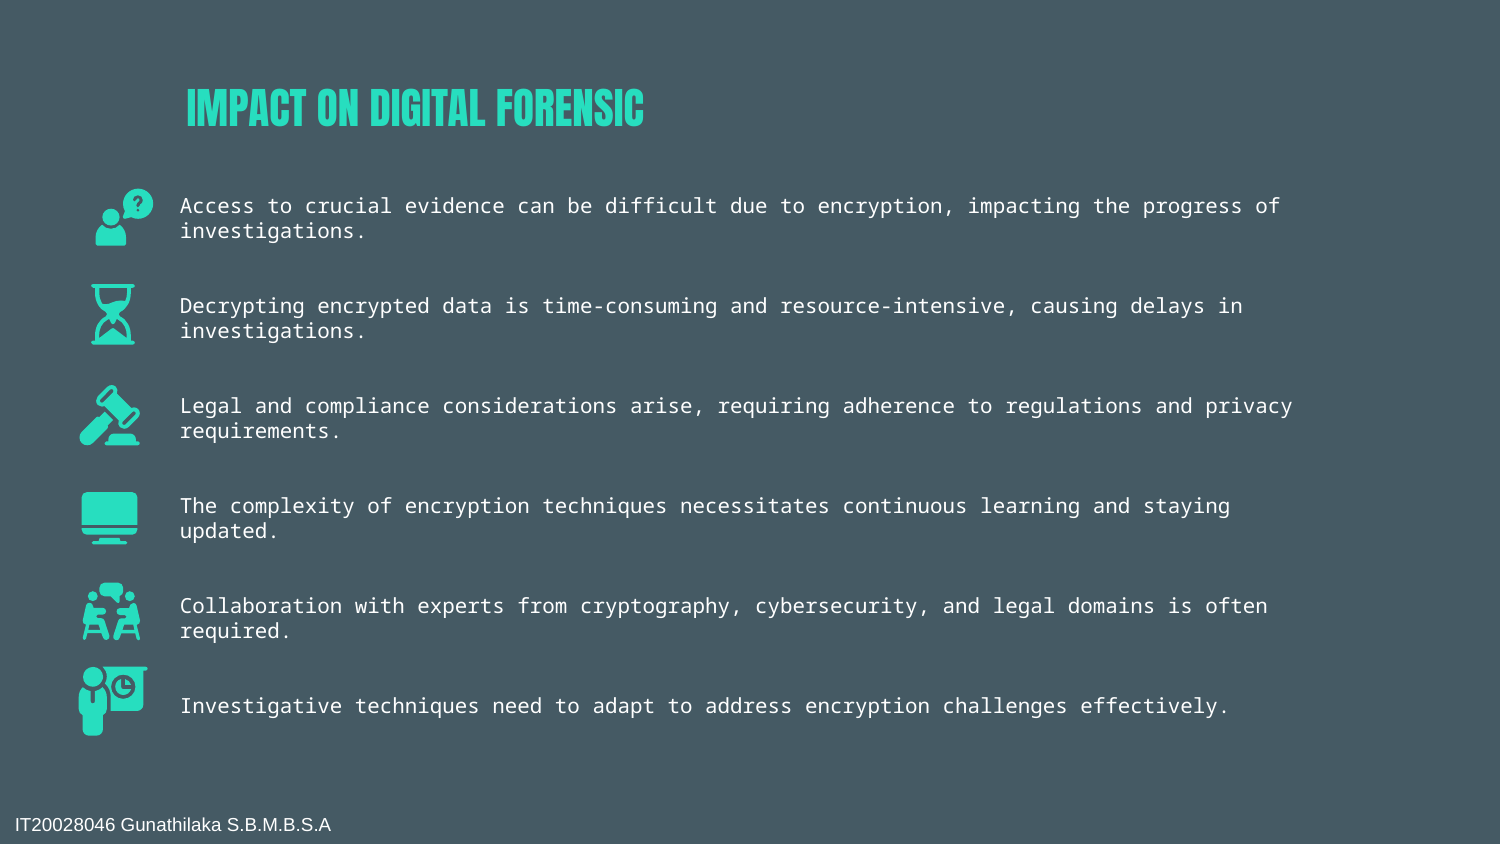

# IMPACT ON DIGITAL FORENSIC
Access to crucial evidence can be difficult due to encryption, impacting the progress of investigations.

Decrypting encrypted data is time-consuming and resource-intensive, causing delays in investigations.

Legal and compliance considerations arise, requiring adherence to regulations and privacy requirements.

The complexity of encryption techniques necessitates continuous learning and staying updated.

Collaboration with experts from cryptography, cybersecurity, and legal domains is often required.

Investigative techniques need to adapt to address encryption challenges effectively.

IT20028046 Gunathilaka S.B.M.B.S.A